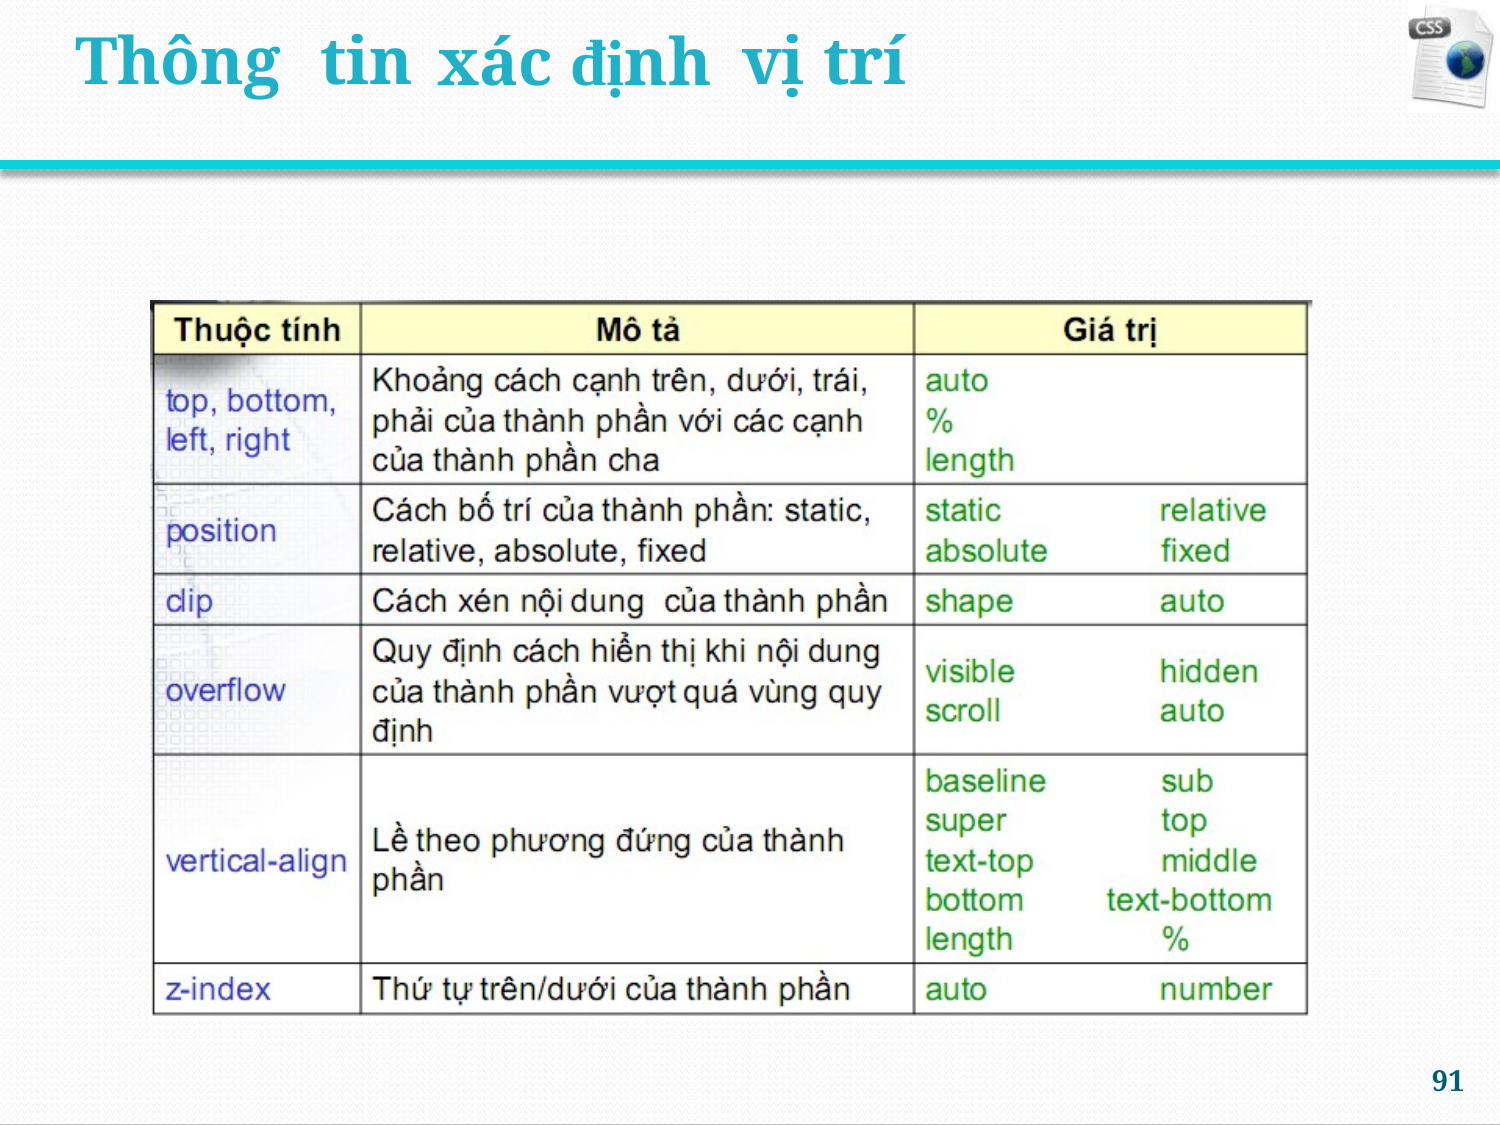

xác định
Thông
tin
vị
trí

91